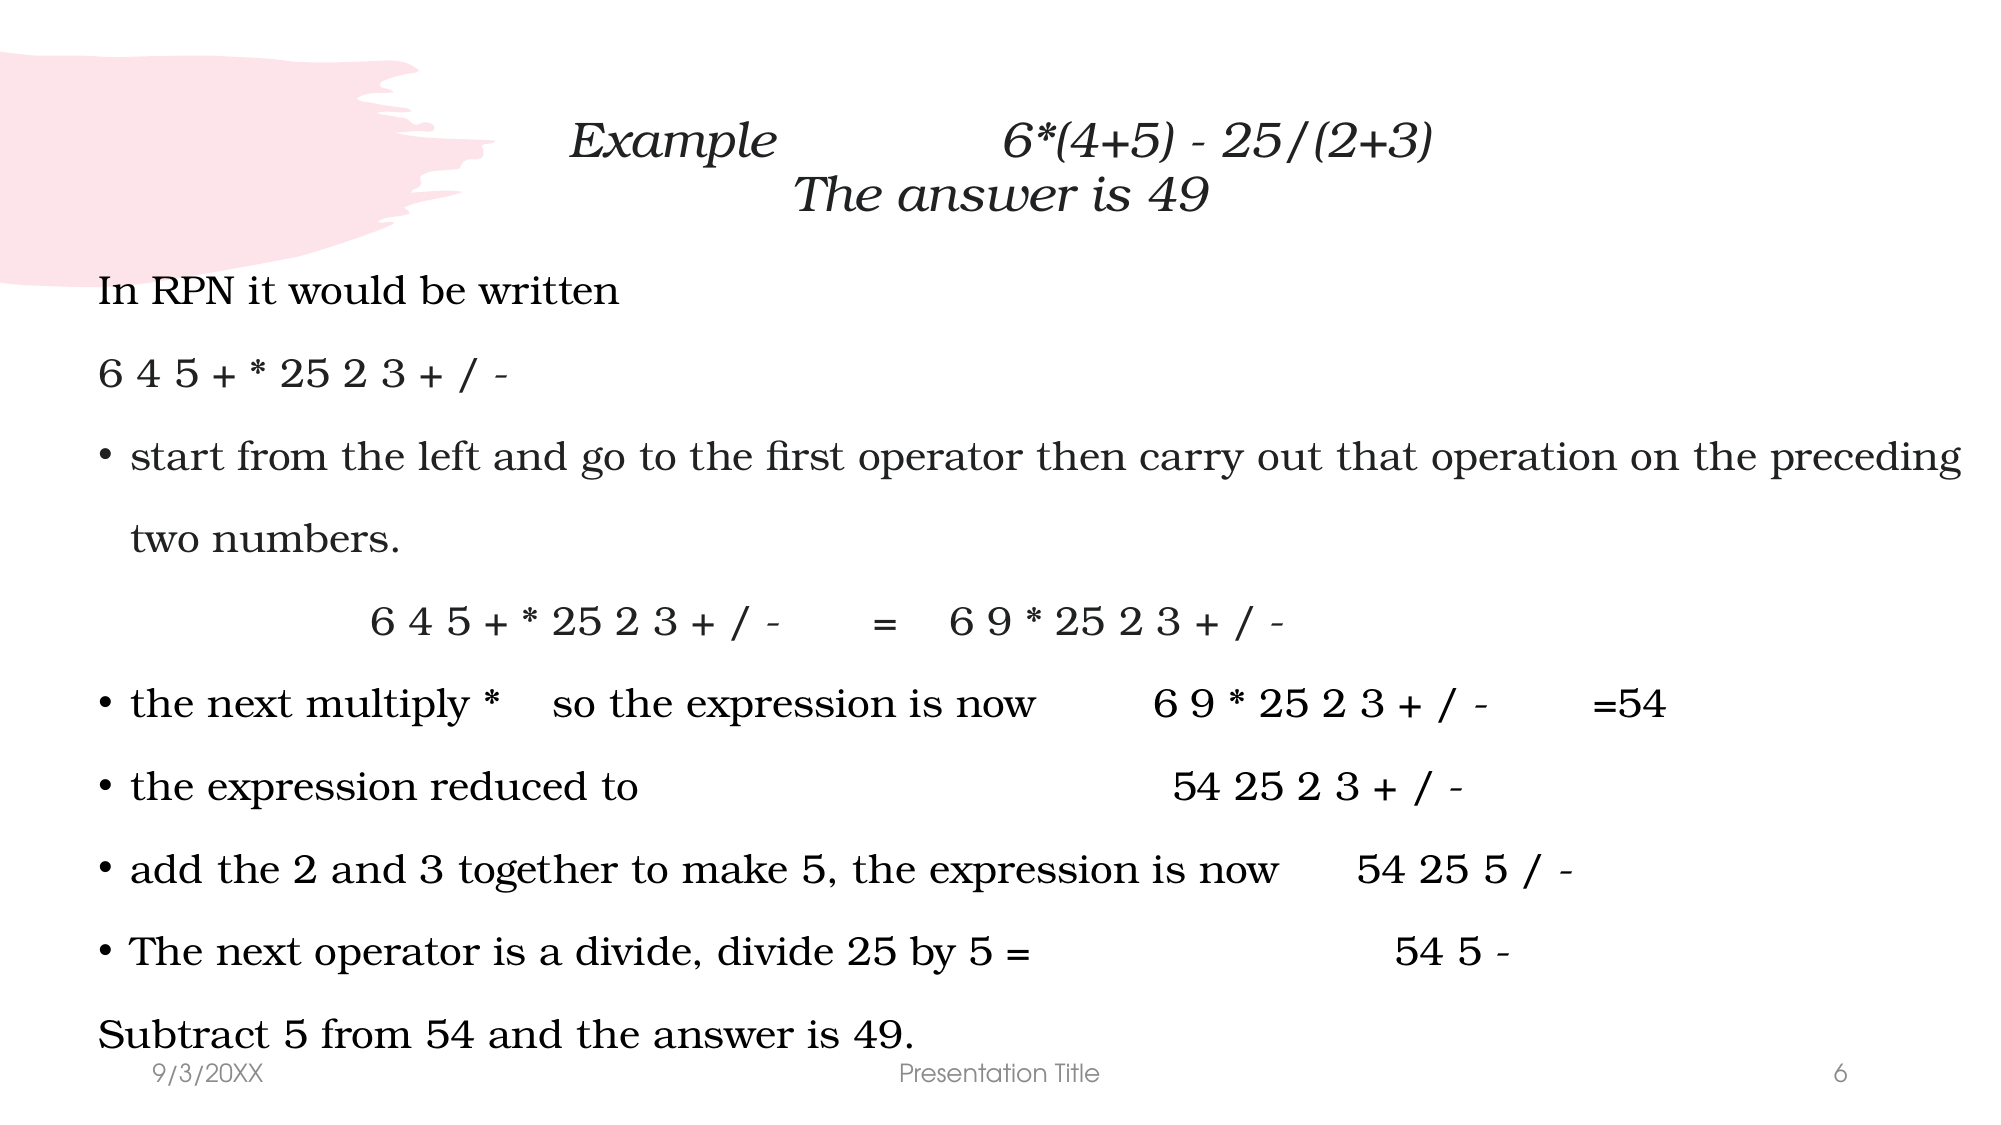

# Example               6*(4+5) - 25/(2+3) The answer is 49
In RPN it would be written
6 4 5 + * 25 2 3 + / -
start from the left and go to the first operator then carry out that operation on the preceding two numbers.
           6 4 5 + * 25 2 3 + / -       =    6 9 * 25 2 3 + / -
the next multiply *    so the expression is now         6 9 * 25 2 3 + / -        =54
the expression reduced to                                         54 25 2 3 + / -
add the 2 and 3 together to make 5, the expression is now      54 25 5 / -
The next operator is a divide, divide 25 by 5 =                            54 5 -
Subtract 5 from 54 and the answer is 49.

9/3/20XX
Presentation Title
6